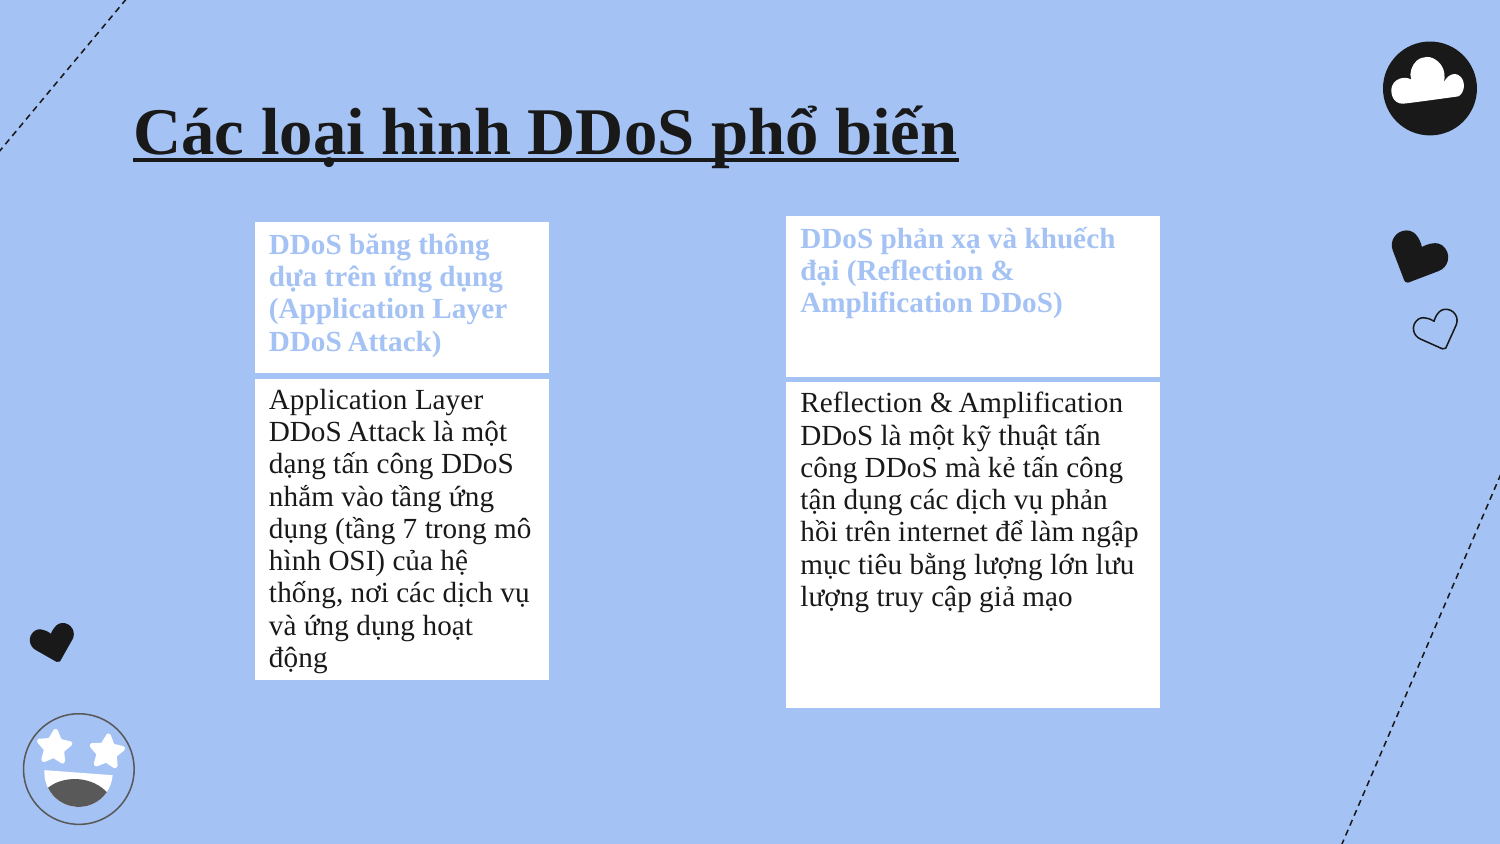

# Các loại hình DDoS phổ biến
| DDoS phản xạ và khuếch đại (Reflection & Amplification DDoS) |
| --- |
| Reflection & Amplification DDoS là một kỹ thuật tấn công DDoS mà kẻ tấn công tận dụng các dịch vụ phản hồi trên internet để làm ngập mục tiêu bằng lượng lớn lưu lượng truy cập giả mạo |
| DDoS băng thông dựa trên ứng dụng (Application Layer DDoS Attack) |
| --- |
| Application Layer DDoS Attack là một dạng tấn công DDoS nhắm vào tầng ứng dụng (tầng 7 trong mô hình OSI) của hệ thống, nơi các dịch vụ và ứng dụng hoạt động |